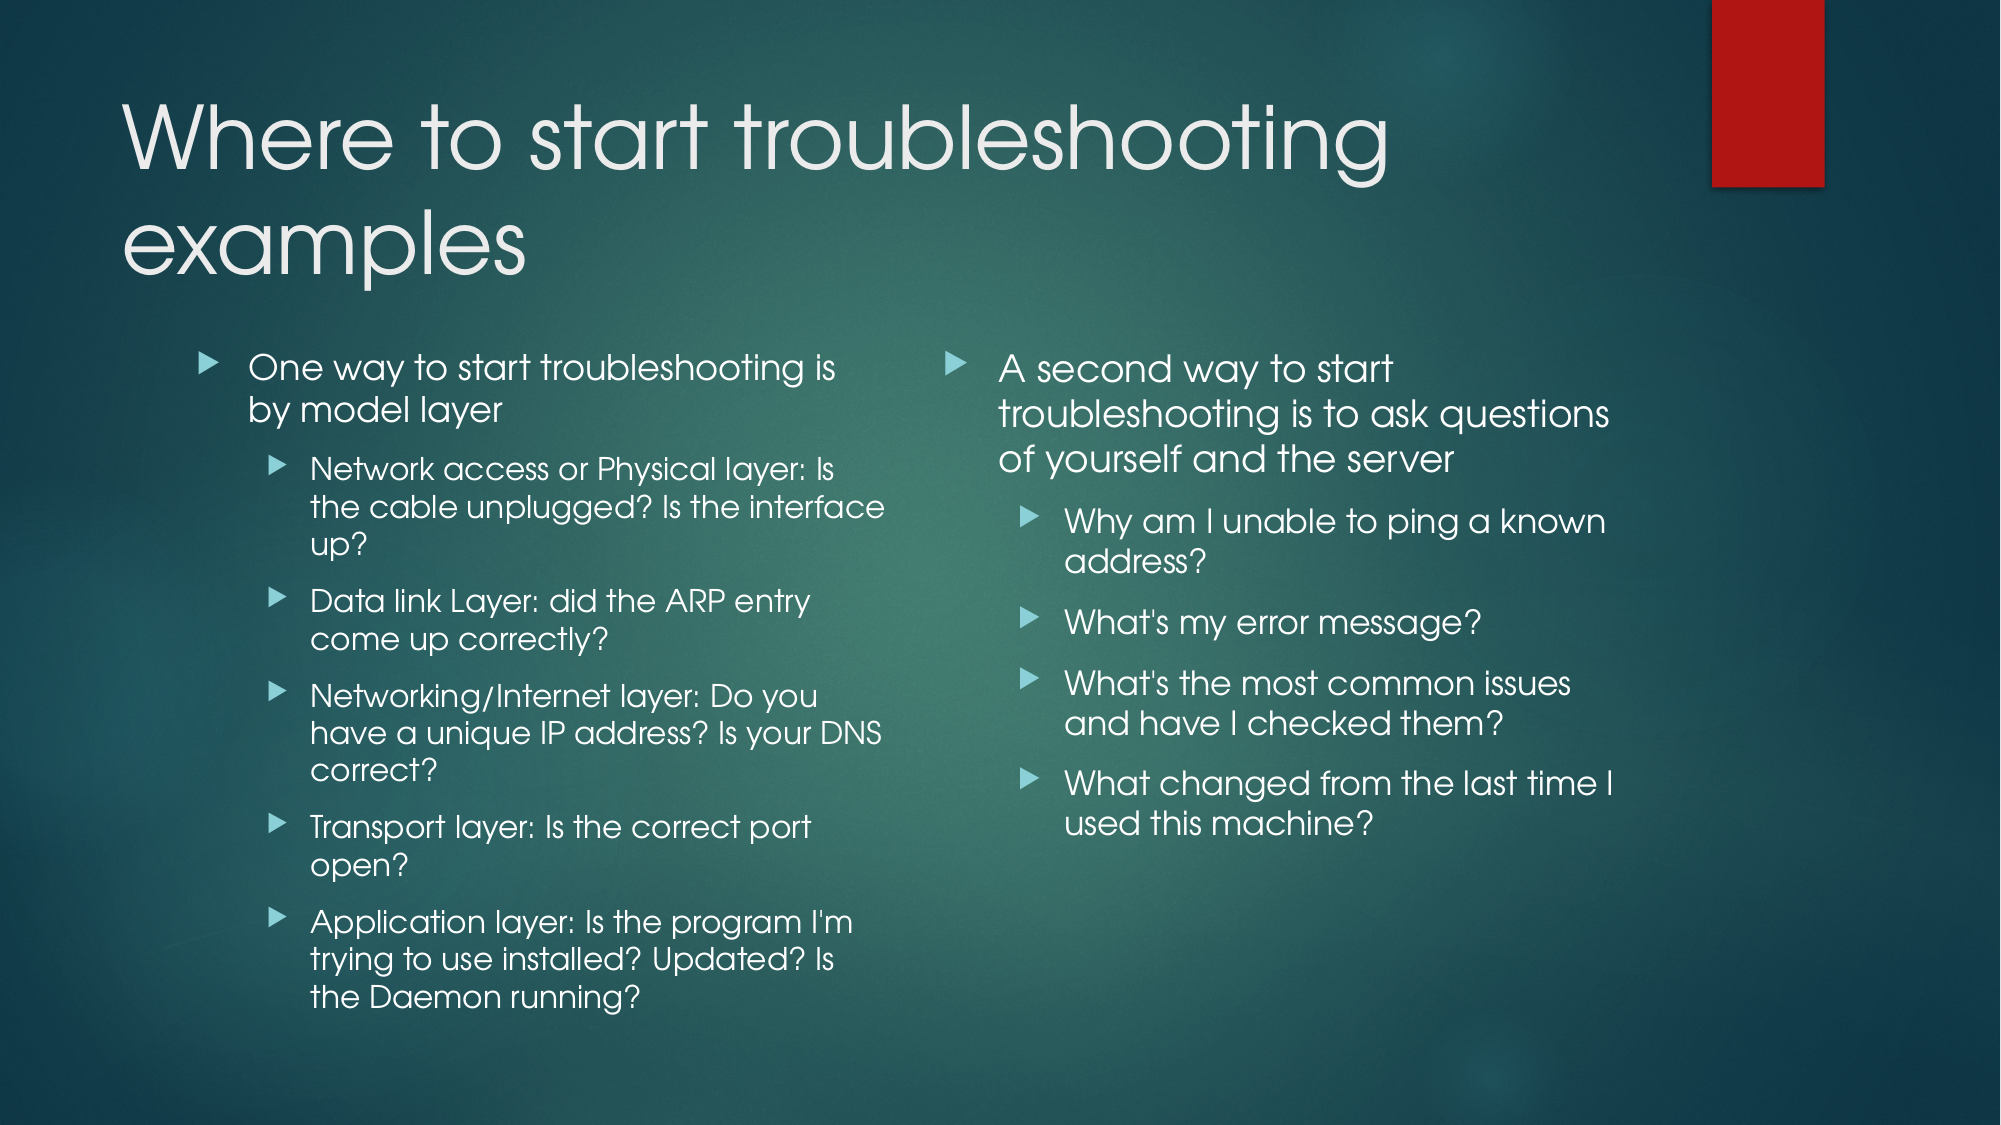

# Where to start troubleshooting examples
A second way to start troubleshooting is to ask questions of yourself and the server
Why am I unable to ping a known address?
What's my error message?
What's the most common issues and have I checked them?
What changed from the last time I used this machine?
One way to start troubleshooting is by model layer
Network access or Physical layer: Is the cable unplugged? Is the interface up?
Data link Layer: did the ARP entry come up correctly?
Networking/Internet layer: Do you have a unique IP address? Is your DNS correct?
Transport layer: Is the correct port open?
Application layer: Is the program I'm trying to use installed? Updated? Is the Daemon running?